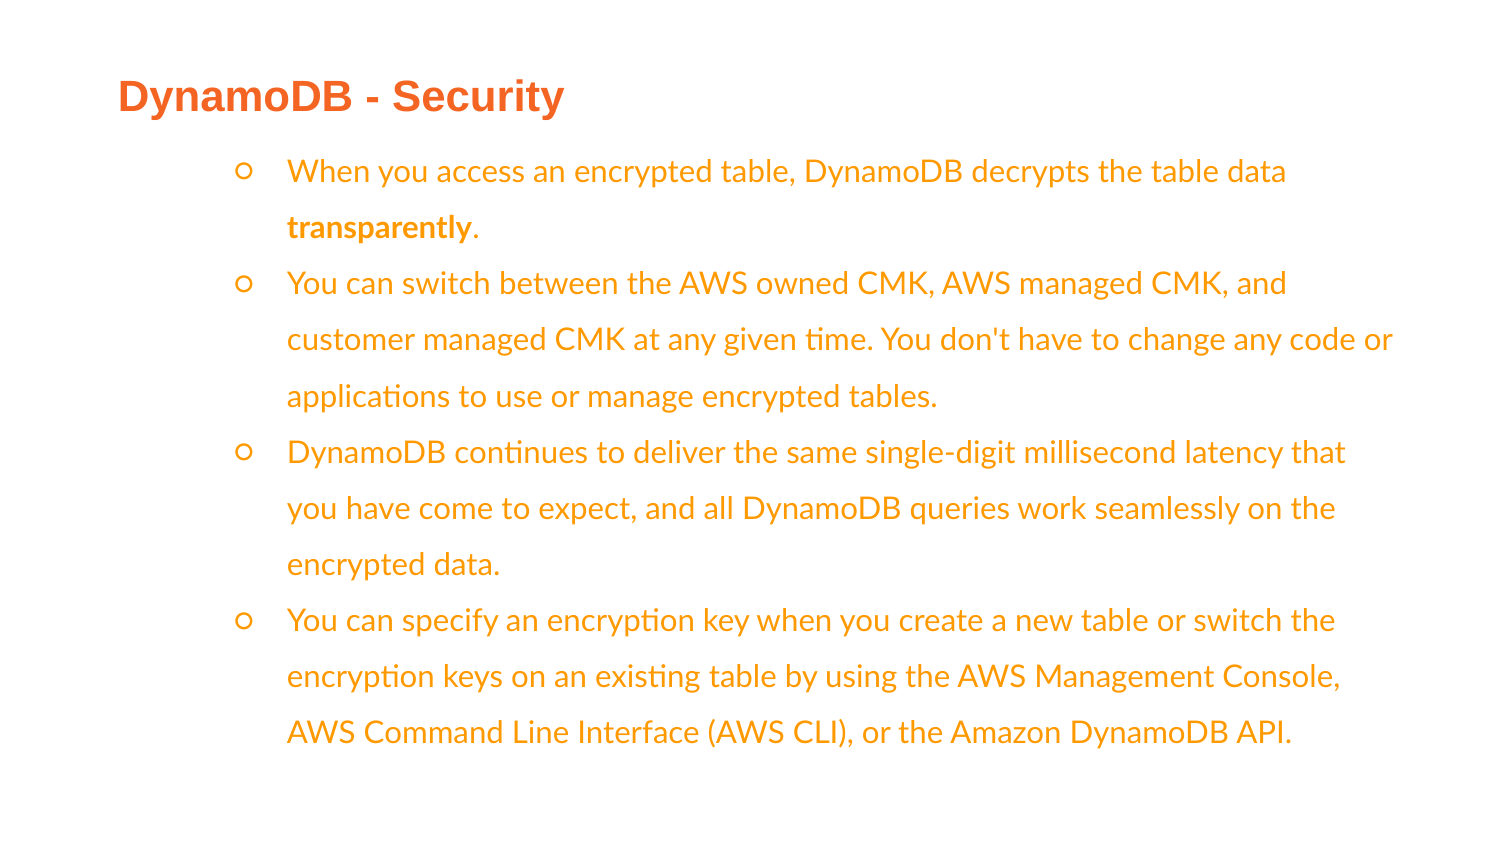

DynamoDB - Security
When you access an encrypted table, DynamoDB decrypts the table data transparently.
You can switch between the AWS owned CMK, AWS managed CMK, and customer managed CMK at any given time. You don't have to change any code or applications to use or manage encrypted tables.
DynamoDB continues to deliver the same single-digit millisecond latency that you have come to expect, and all DynamoDB queries work seamlessly on the encrypted data.
You can specify an encryption key when you create a new table or switch the encryption keys on an existing table by using the AWS Management Console, AWS Command Line Interface (AWS CLI), or the Amazon DynamoDB API.